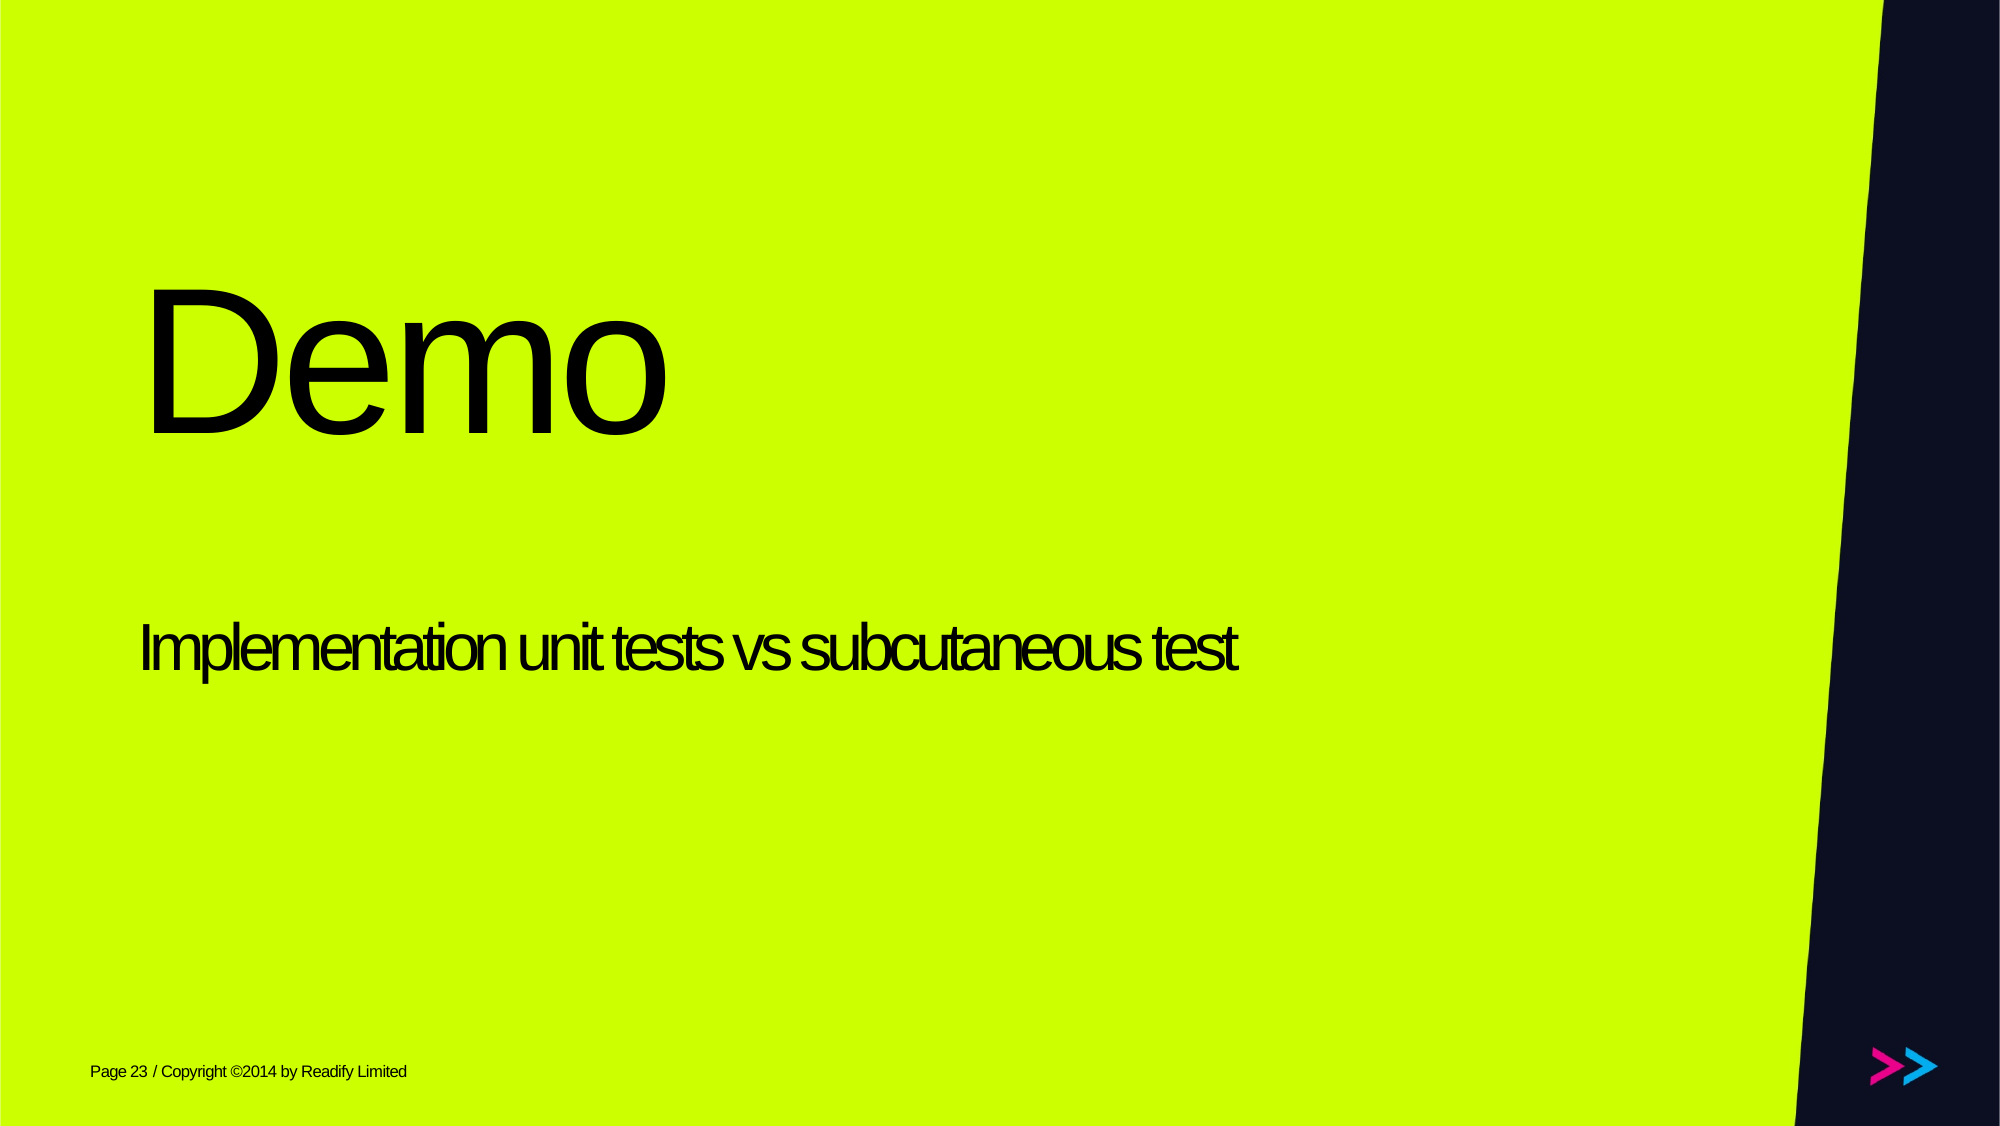

# Demo Implementation unit tests vs subcutaneous test
23
/ Copyright ©2014 by Readify Limited